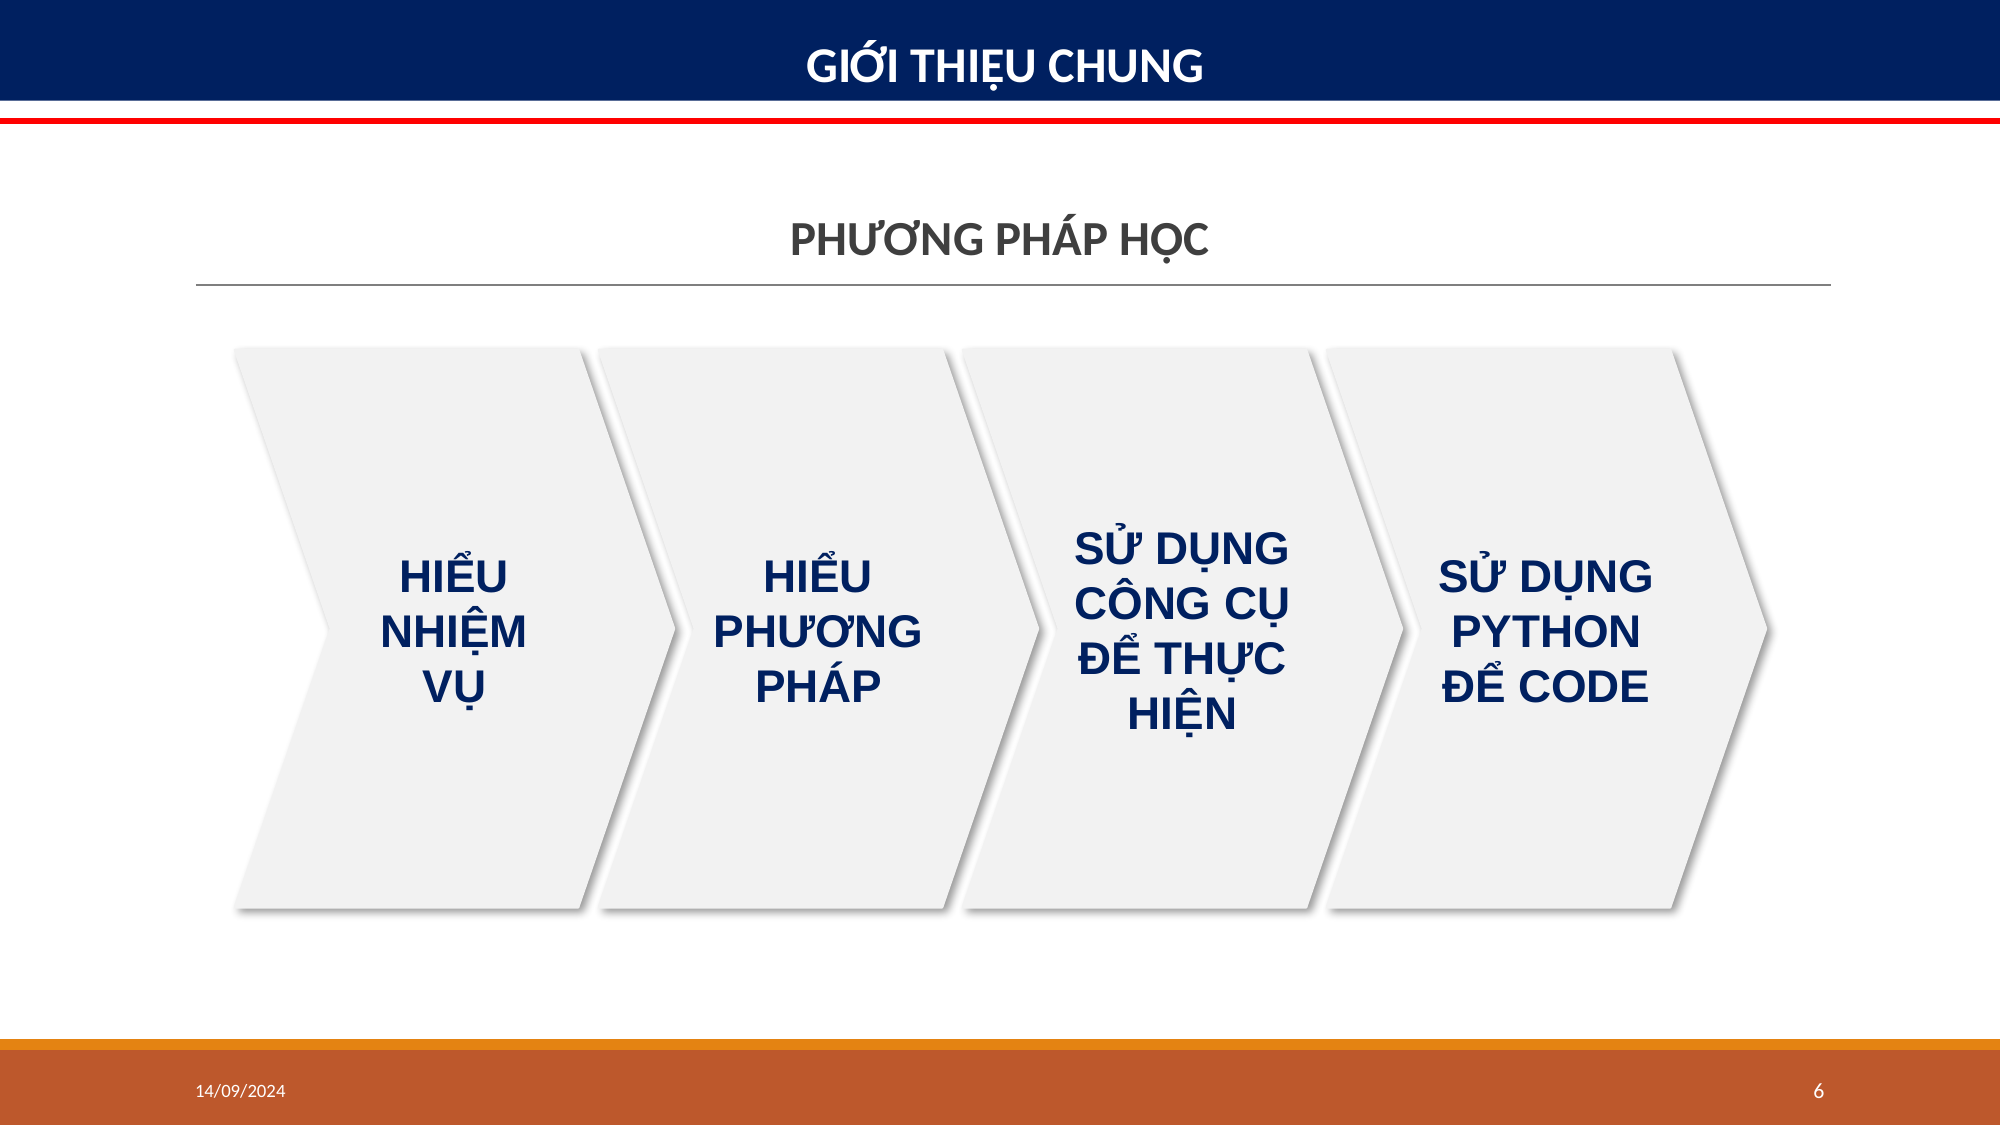

# GIỚI THIỆU CHUNG
PHƯƠNG PHÁP HỌC
HIỂU NHIỆM VỤ
SỬ DỤNG PYTHON ĐỂ CODE
HIỂU PHƯƠNG PHÁP
SỬ DỤNG CÔNG CỤ ĐỂ THỰC HIỆN
14/09/2024
6